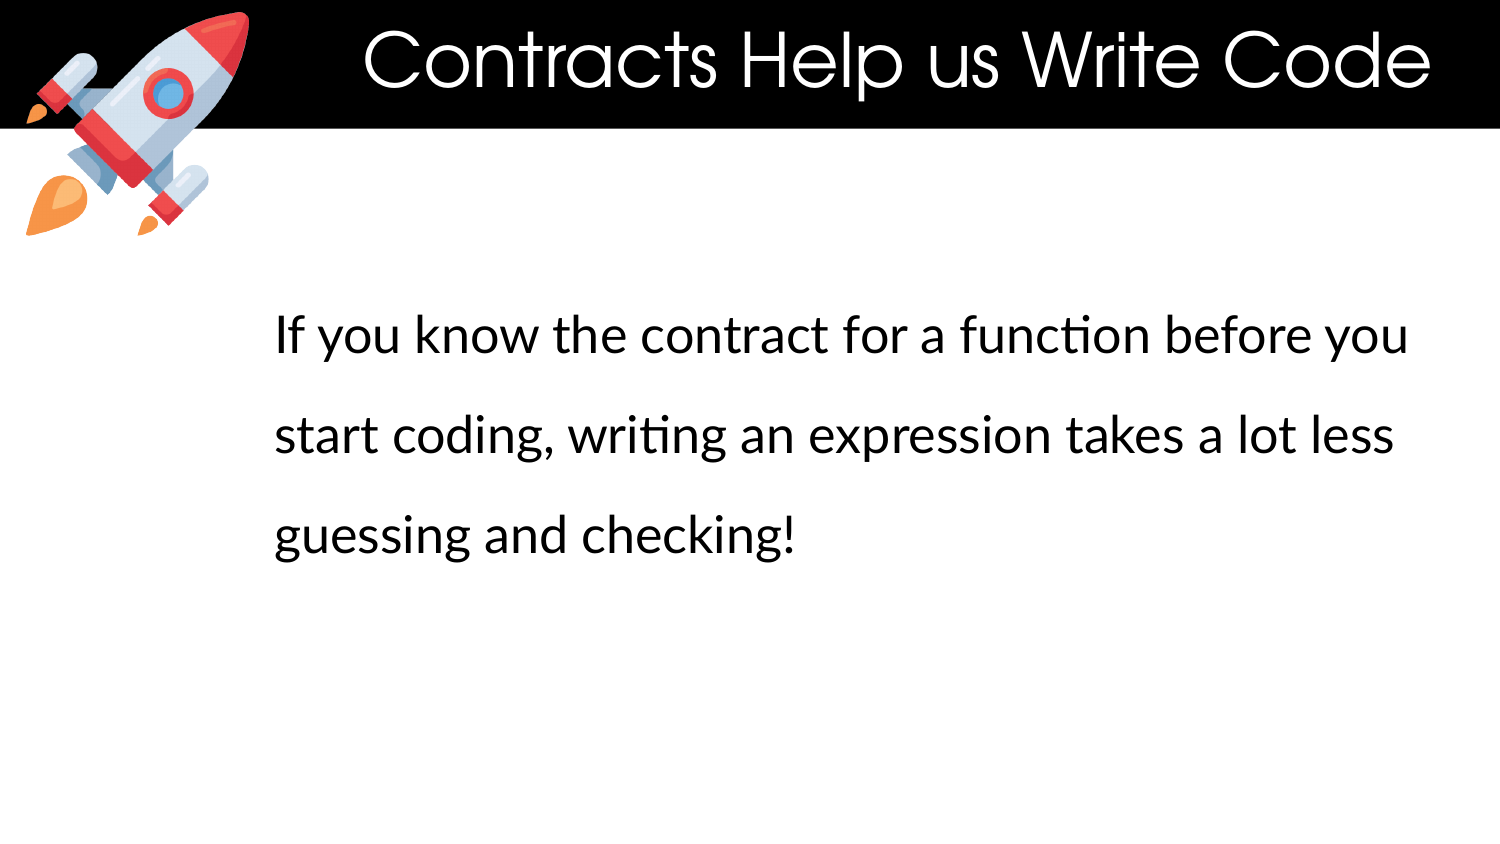

# Contracts Help us Write Code
If you know the contract for a function before you start coding, writing an expression takes a lot less guessing and checking!